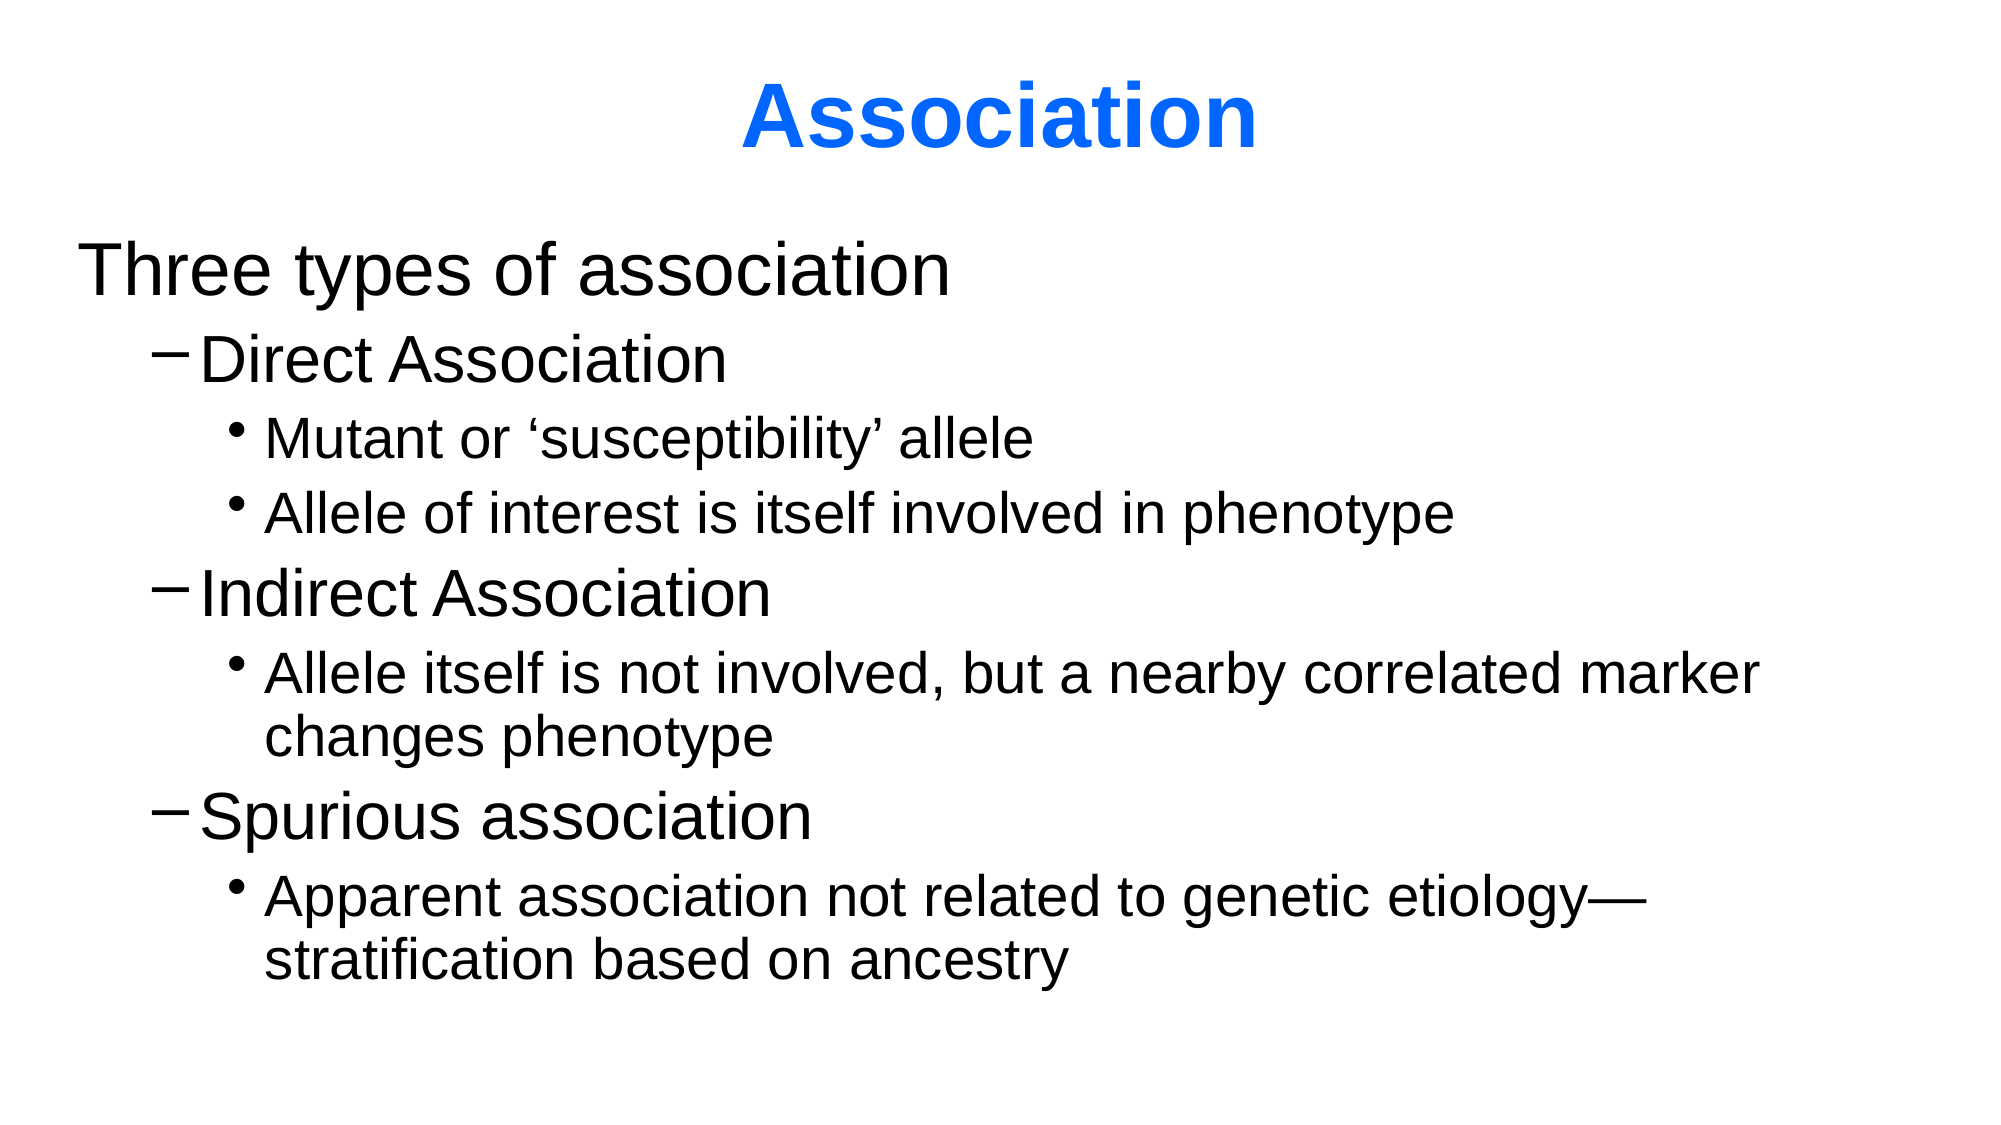

Association
Three types of association
Direct Association
Mutant or ‘susceptibility’ allele
Allele of interest is itself involved in phenotype
Indirect Association
Allele itself is not involved, but a nearby correlated marker changes phenotype
Spurious association
Apparent association not related to genetic etiology—stratification based on ancestry